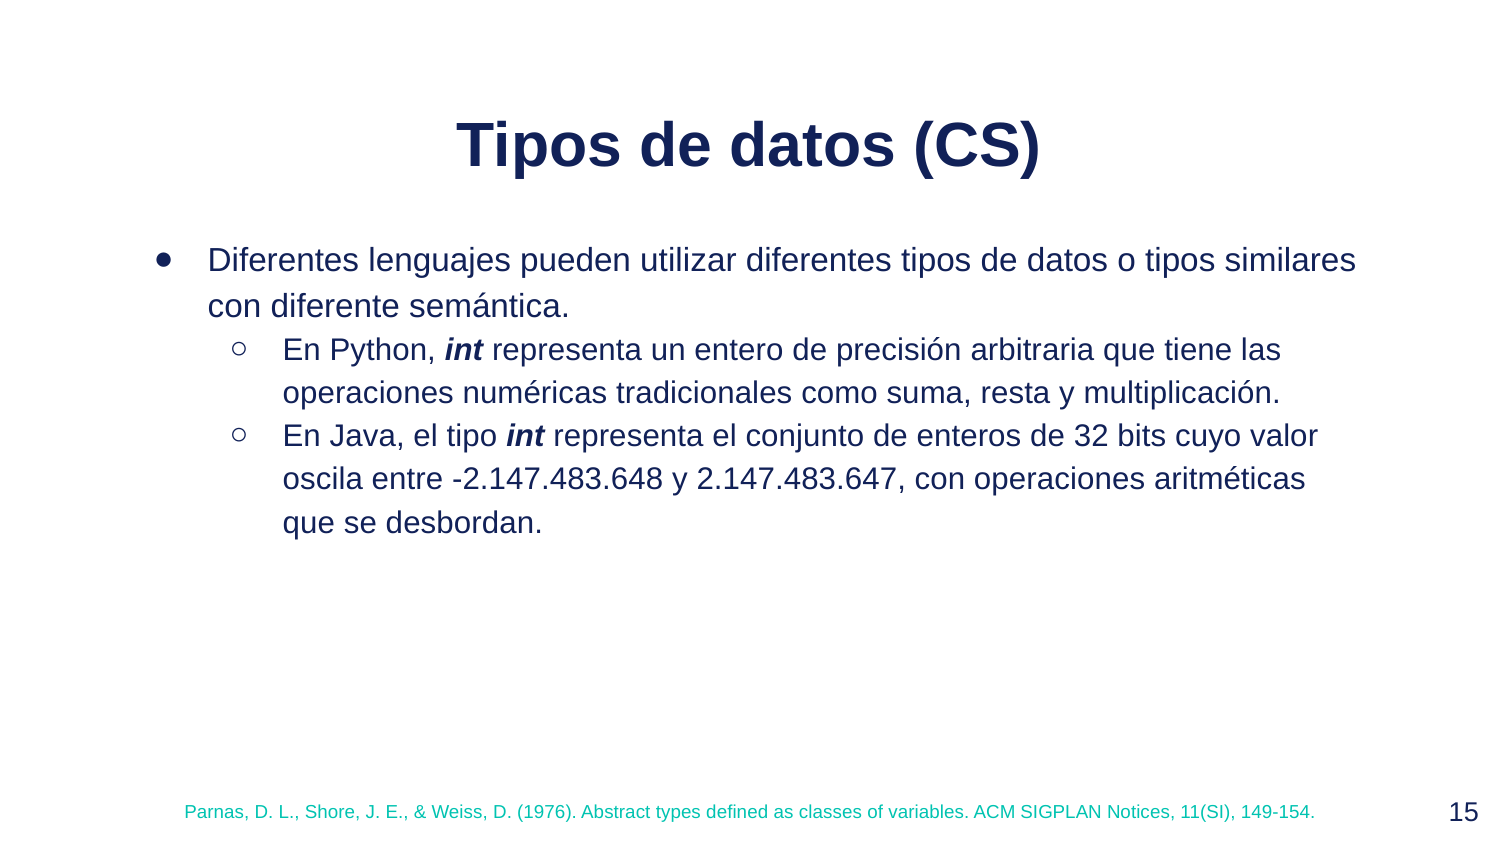

# Tipos de datos (CS)
Diferentes lenguajes pueden utilizar diferentes tipos de datos o tipos similares con diferente semántica.
En Python, int representa un entero de precisión arbitraria que tiene las operaciones numéricas tradicionales como suma, resta y multiplicación.
En Java, el tipo int representa el conjunto de enteros de 32 bits cuyo valor oscila entre -2.147.483.648 y 2.147.483.647, con operaciones aritméticas que se desbordan.
Parnas, D. L., Shore, J. E., & Weiss, D. (1976). Abstract types defined as classes of variables. ACM SIGPLAN Notices, 11(SI), 149-154.
15